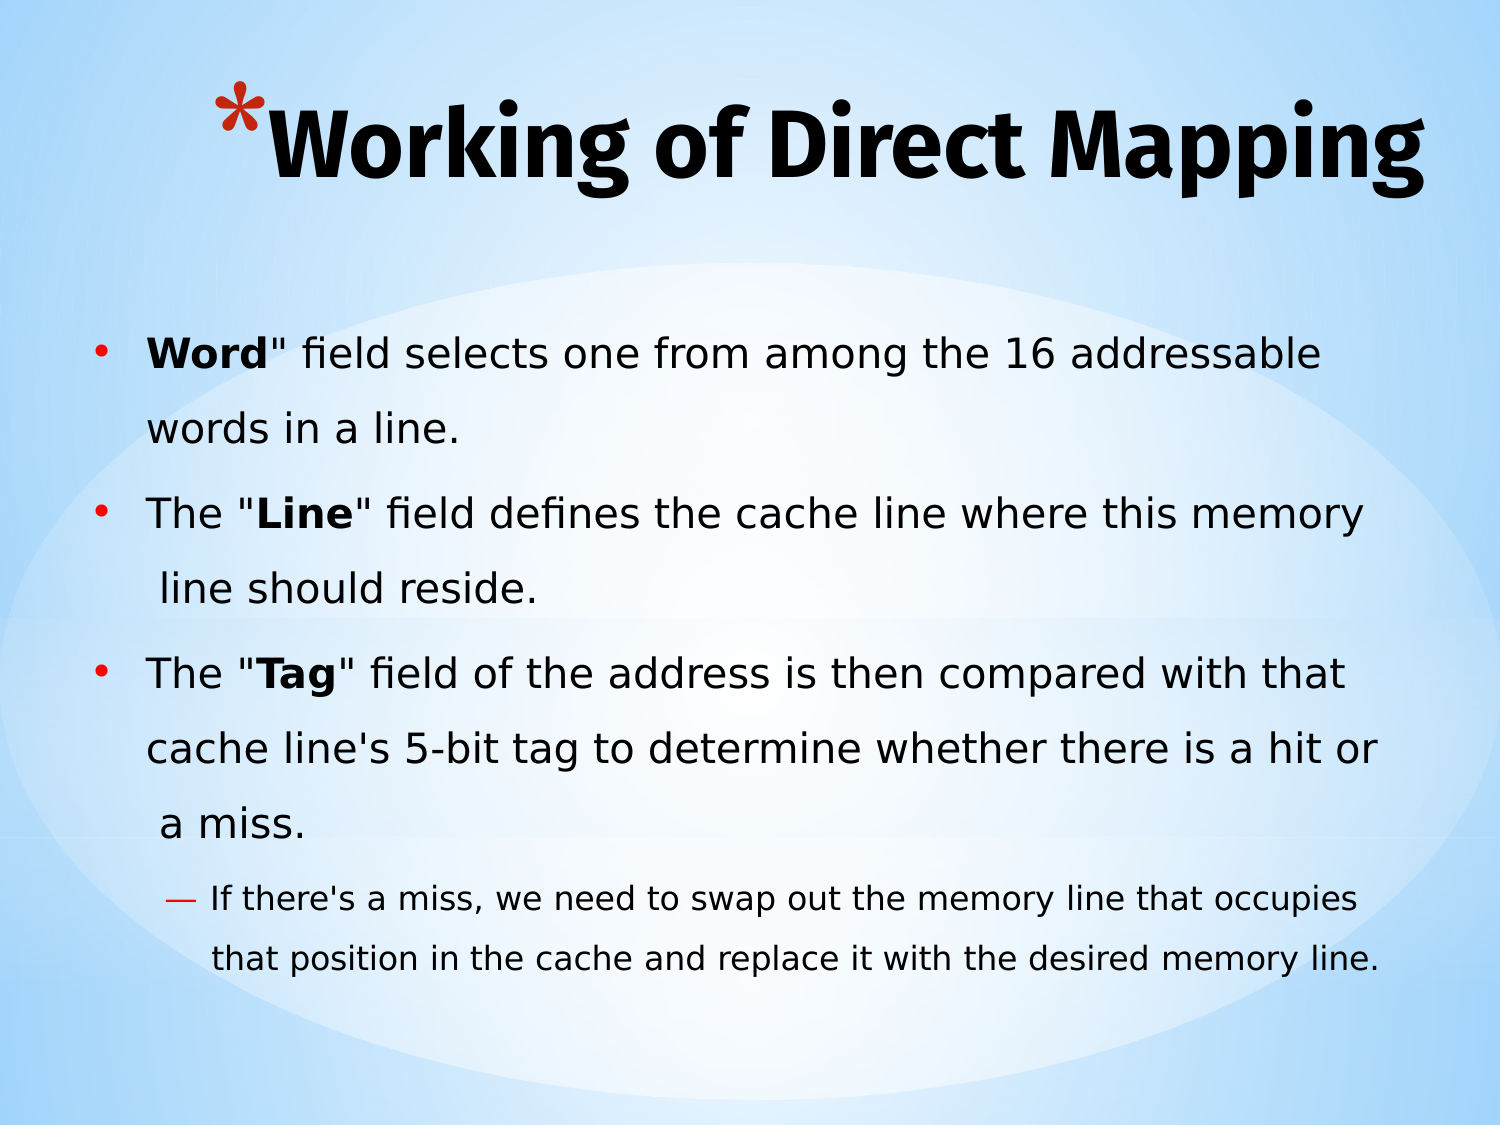

# Working of Direct Mapping
Word" field selects one from among the 16 addressable
words in a line.
The "Line" field defines the cache line where this memory  line should reside.
The "Tag" field of the address is then compared with that  cache line's 5-bit tag to determine whether there is a hit or  a miss.
— If there's a miss, we need to swap out the memory line that occupies  that position in the cache and replace it with the desired memory line.